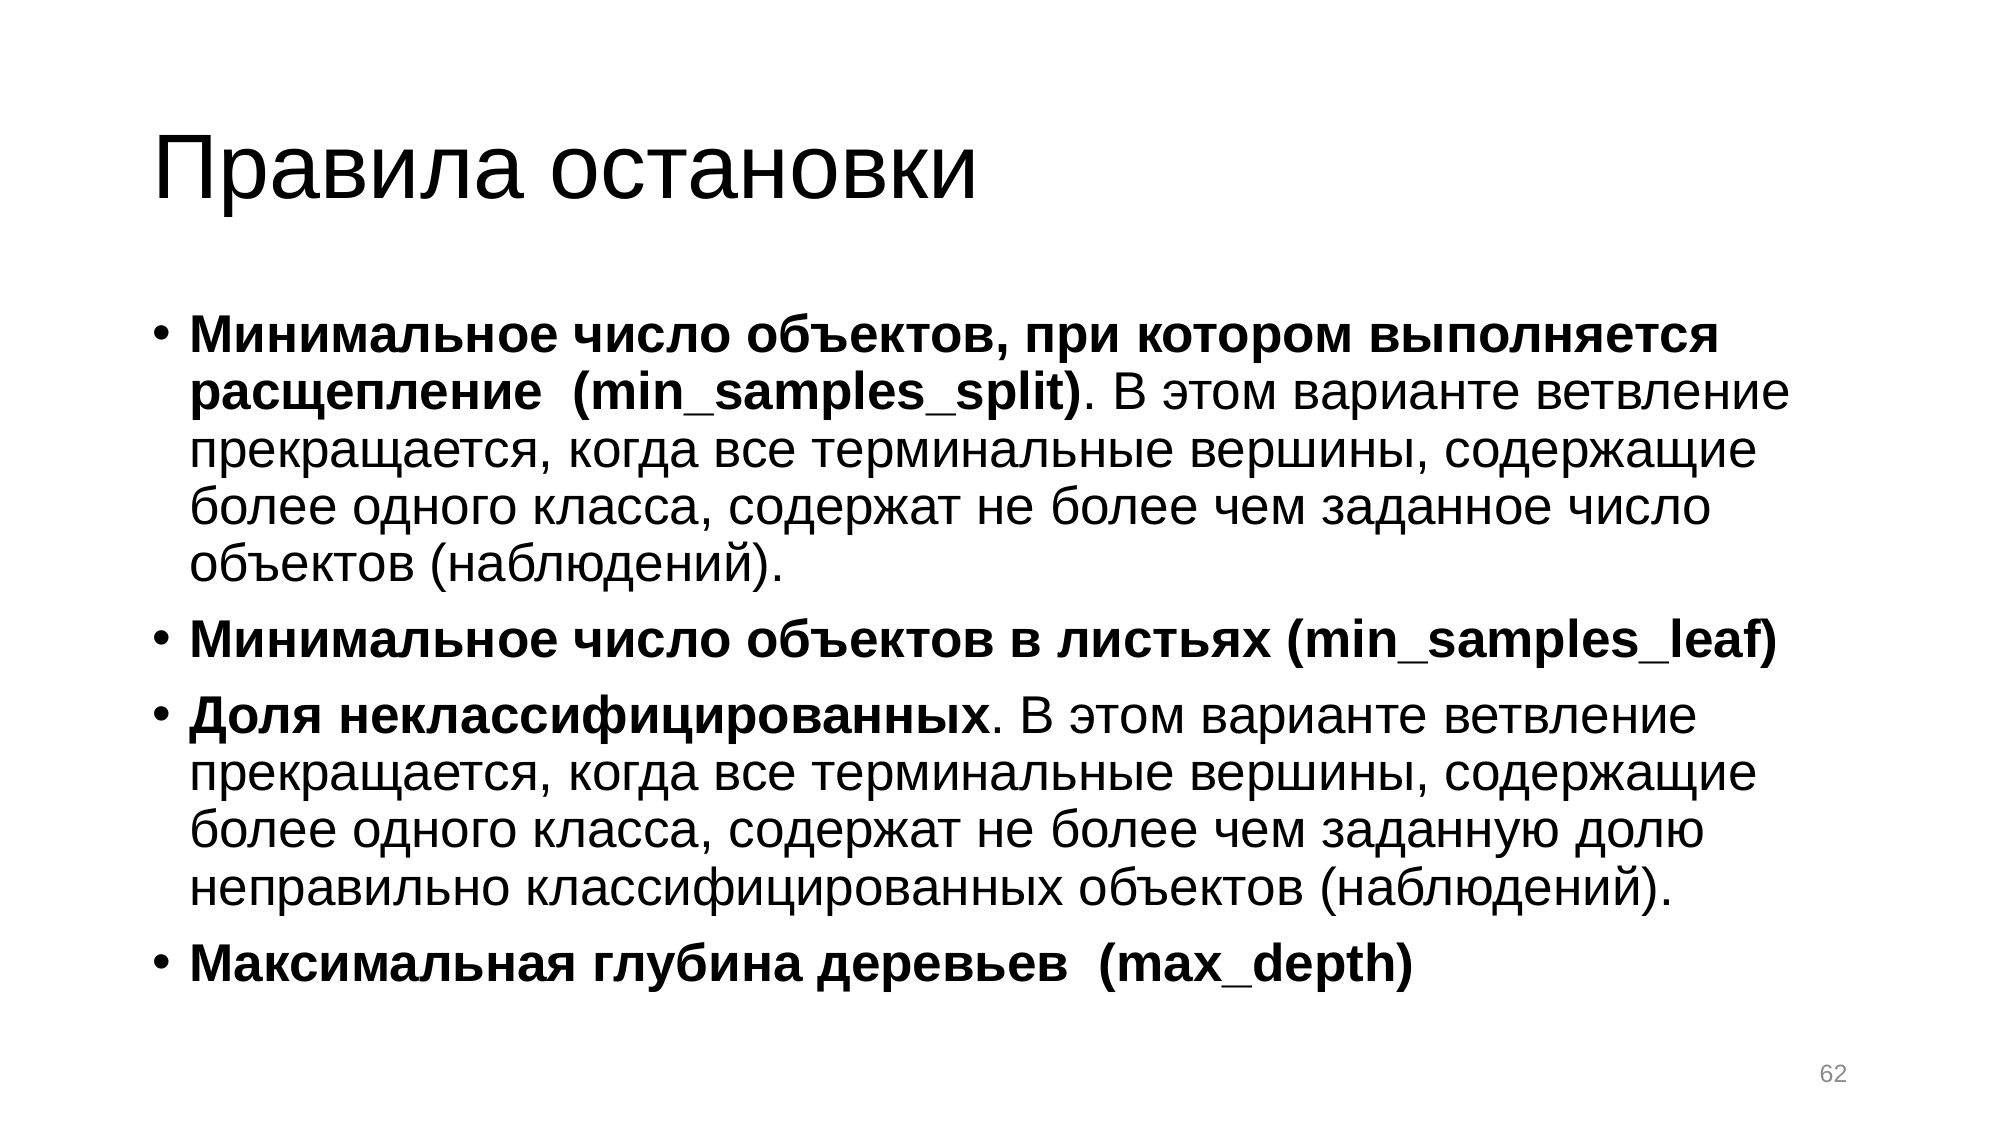

# Правила остановки
Минимальное число объектов, при котором выполняется расщепление  (min_samples_split). В этом варианте ветвление прекращается, когда все терминальные вершины, содержащие более одного класса, содержат не более чем заданное число объектов (наблюдений).
Минимальное число объектов в листьях (min_samples_leaf)
Доля неклассифицированных. В этом варианте ветвление прекращается, когда все терминальные вершины, содержащие более одного класса, содержат не более чем заданную долю неправильно классифицированных объектов (наблюдений).
Максимальная глубина деревьев  (max_depth)
62